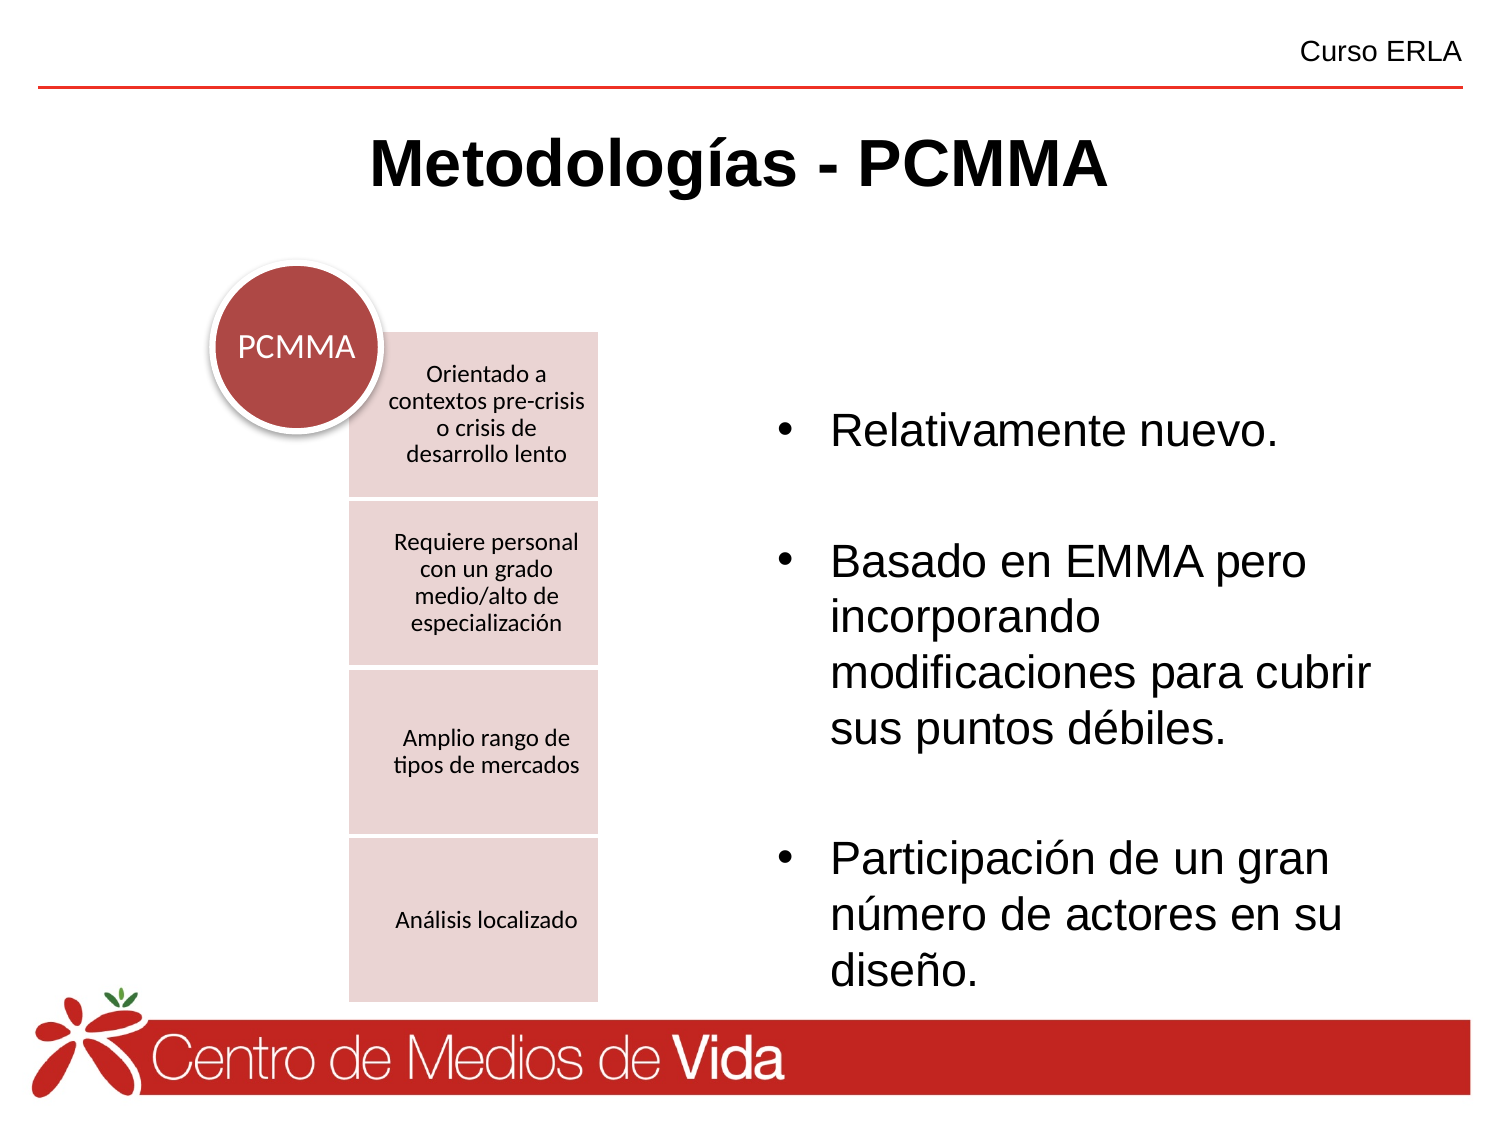

# Metodologías - PCMMA
Orientado a contextos pre-crisis o crisis de desarrollo lento
Requiere personal con un grado medio/alto de especialización
Amplio rango de tipos de mercados
Análisis localizado
PCMMA

Relativamente nuevo.

Basado en EMMA pero incorporando modificaciones para cubrir sus puntos débiles.

Participación de un gran número de actores en su diseño.